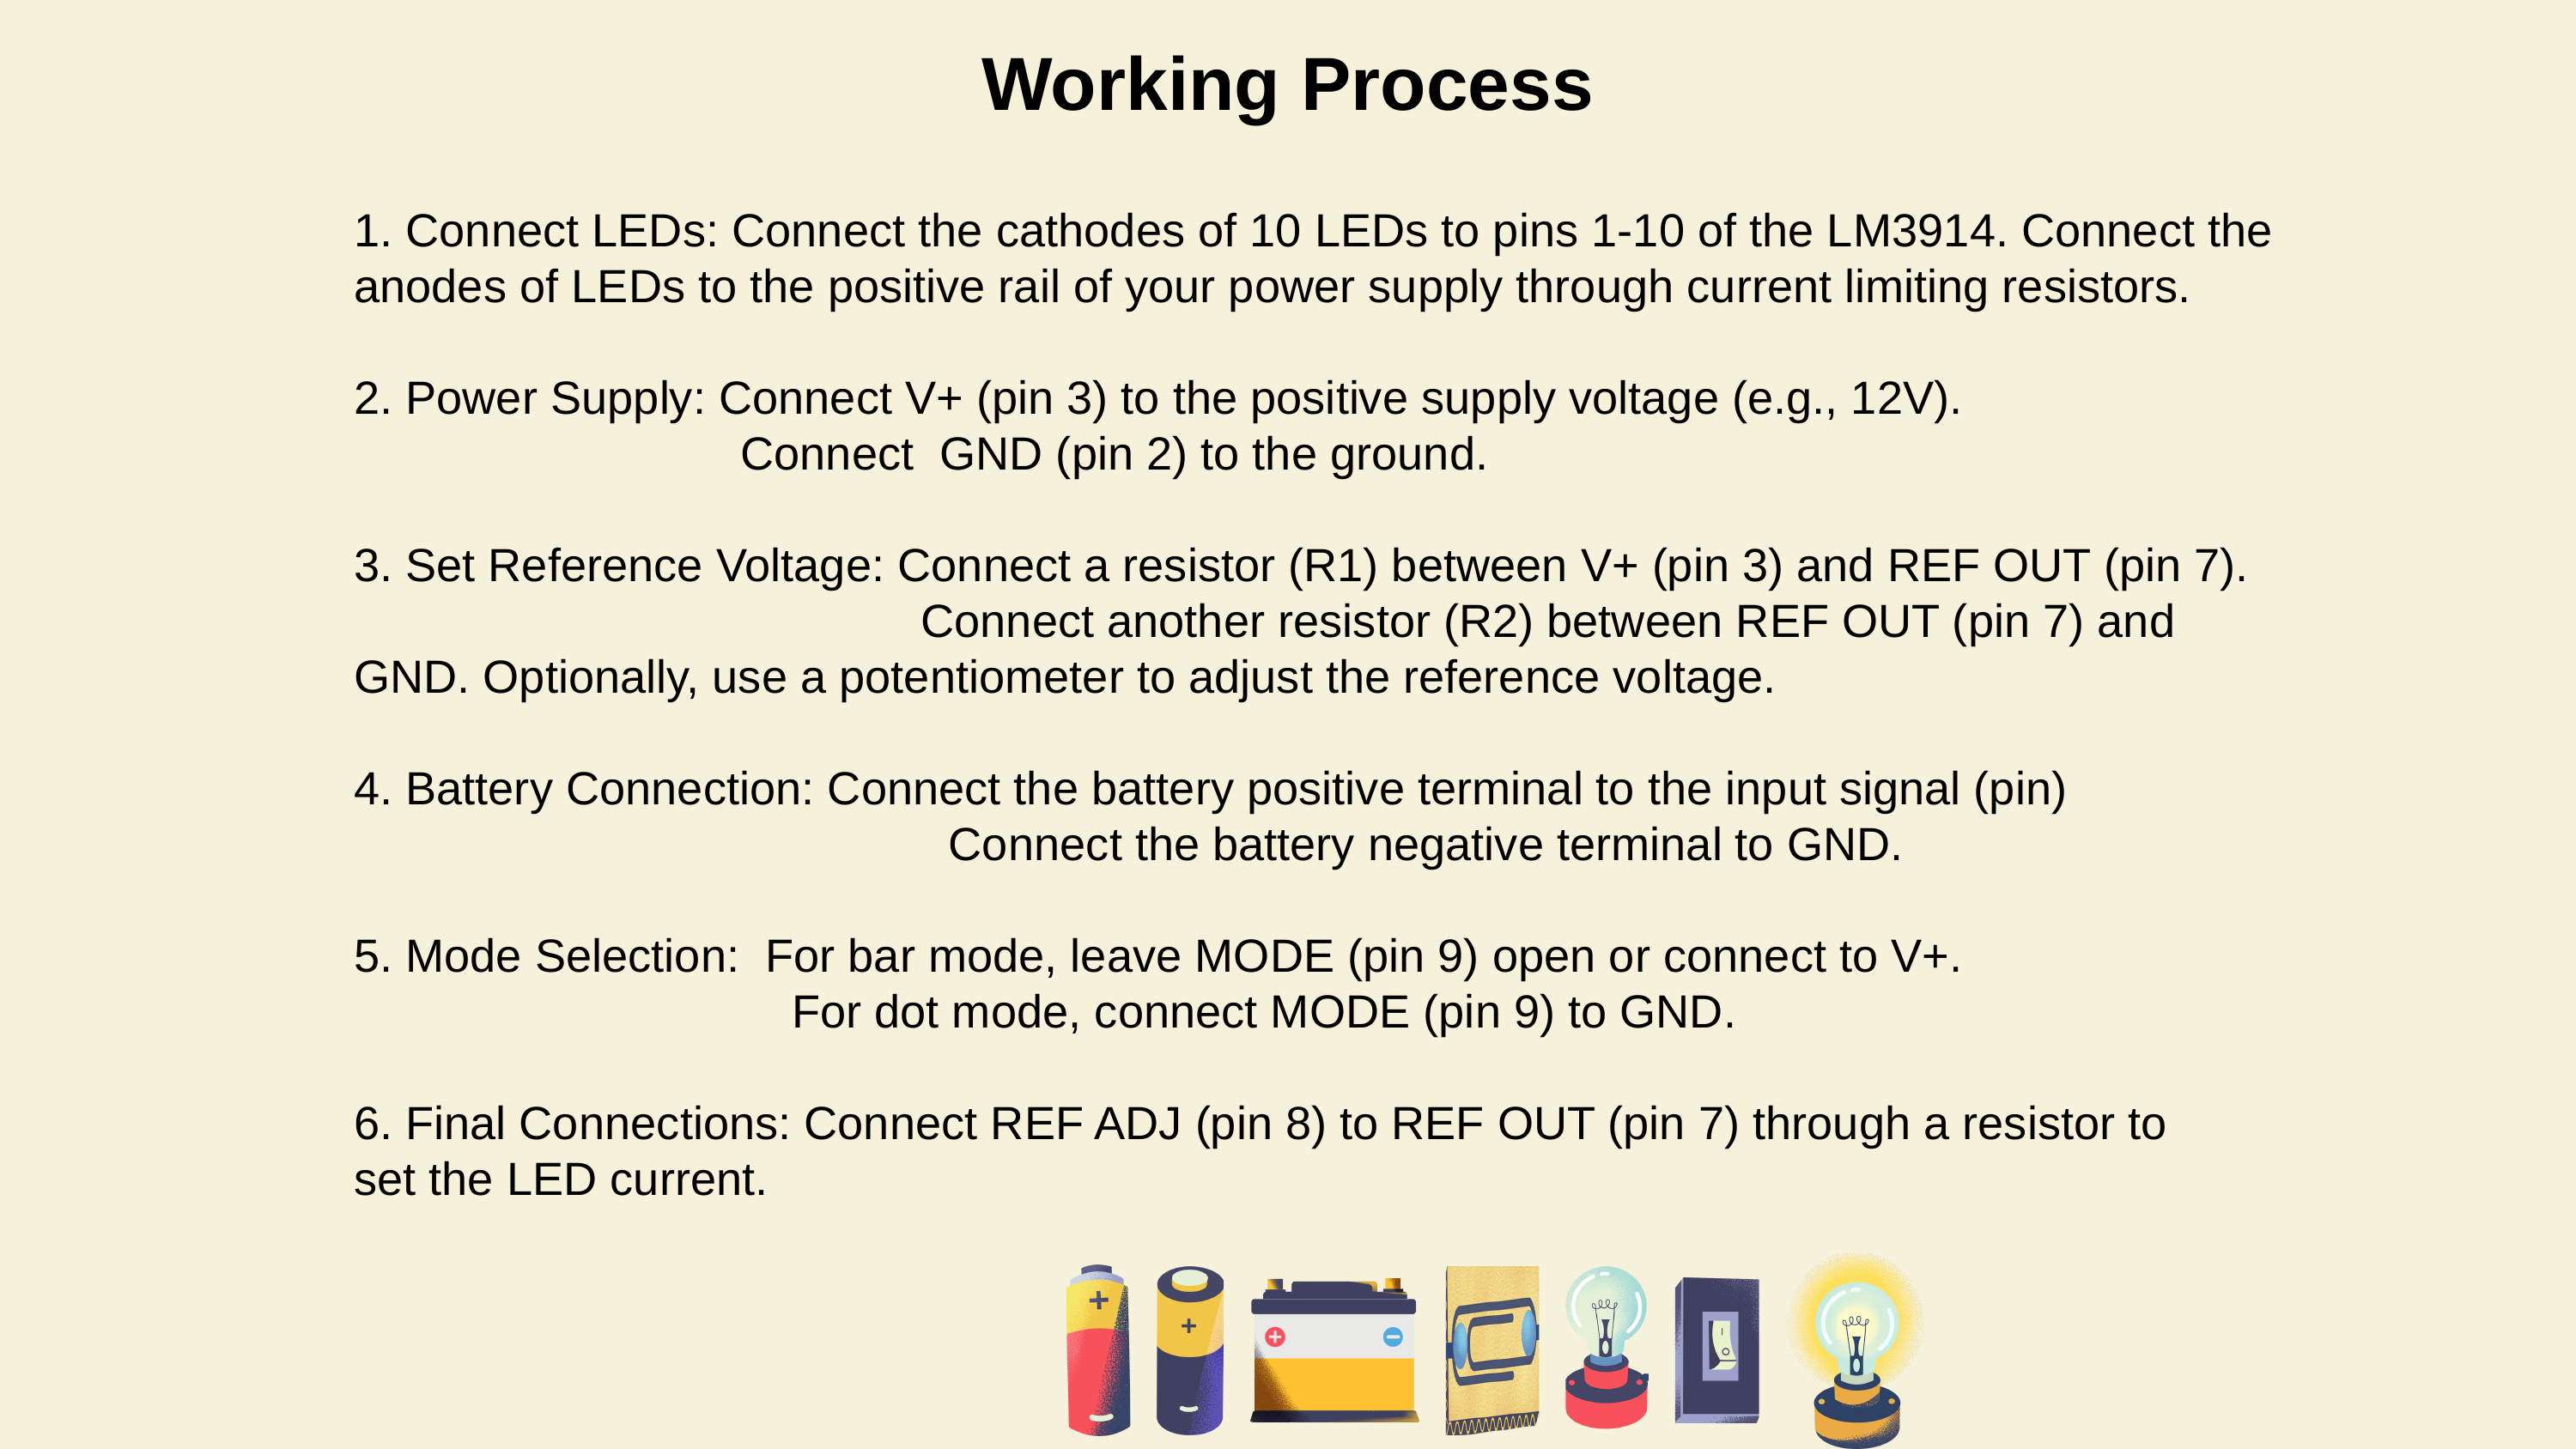

Working Process
1. Connect LEDs: Connect the cathodes of 10 LEDs to pins 1-10 of the LM3914. Connect the anodes of LEDs to the positive rail of your power supply through current limiting resistors.

2. Power Supply: Connect V+ (pin 3) to the positive supply voltage (e.g., 12V).
                              Connect  GND (pin 2) to the ground.

3. Set Reference Voltage: Connect a resistor (R1) between V+ (pin 3) and REF OUT (pin 7).
                                            Connect another resistor (R2) between REF OUT (pin 7) and GND. Optionally, use a potentiometer to adjust the reference voltage.

4. Battery Connection: Connect the battery positive terminal to the input signal (pin)
                 Connect the battery negative terminal to GND.

5. Mode Selection:  For bar mode, leave MODE (pin 9) open or connect to V+.
                                  For dot mode, connect MODE (pin 9) to GND.

6. Final Connections: Connect REF ADJ (pin 8) to REF OUT (pin 7) through a resistor to         set the LED current.